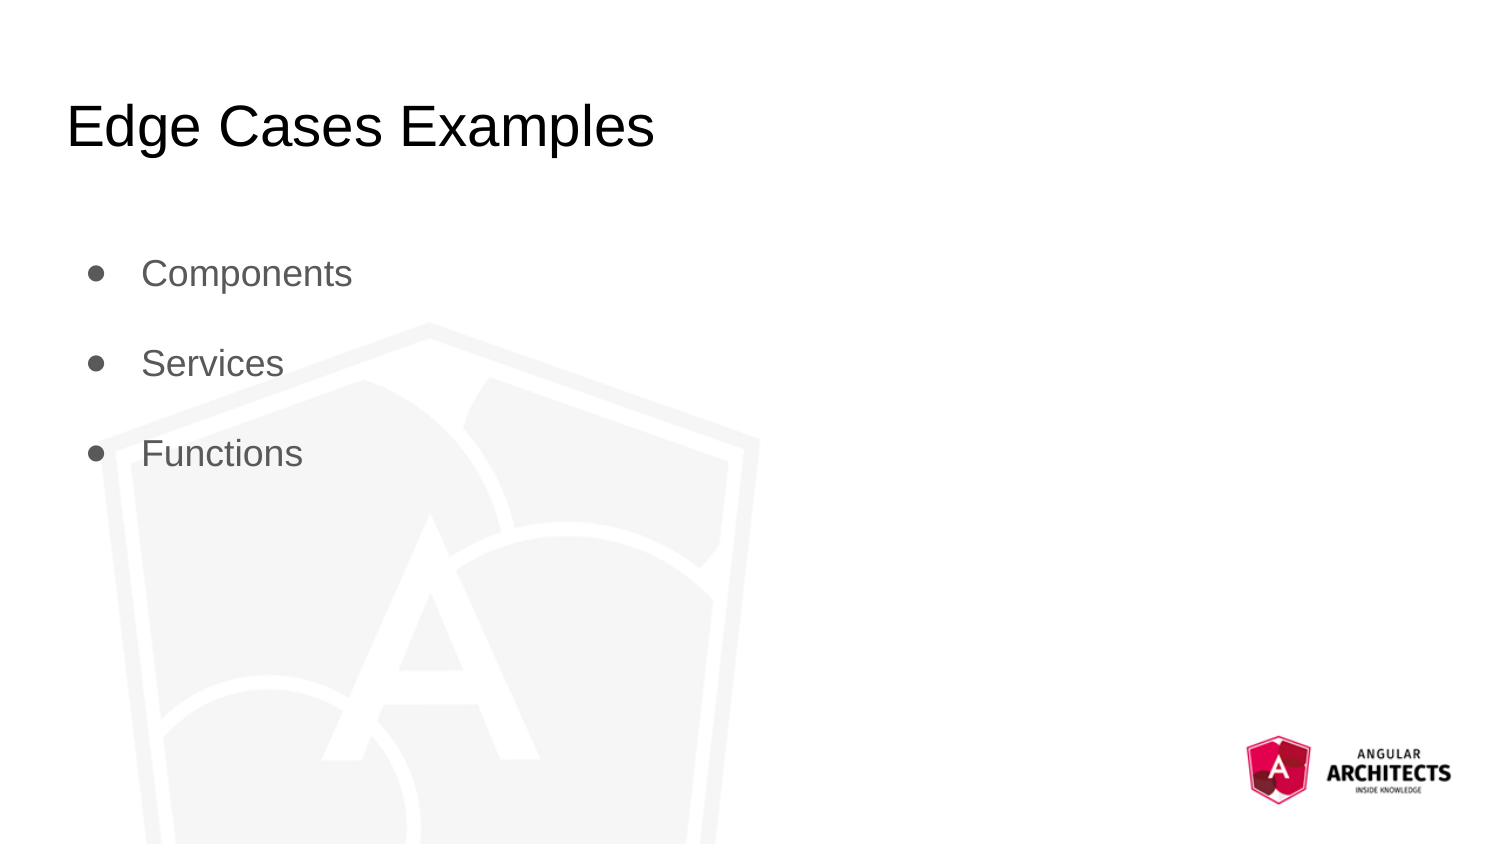

# Edge Cases Examples
Components
Services
Functions